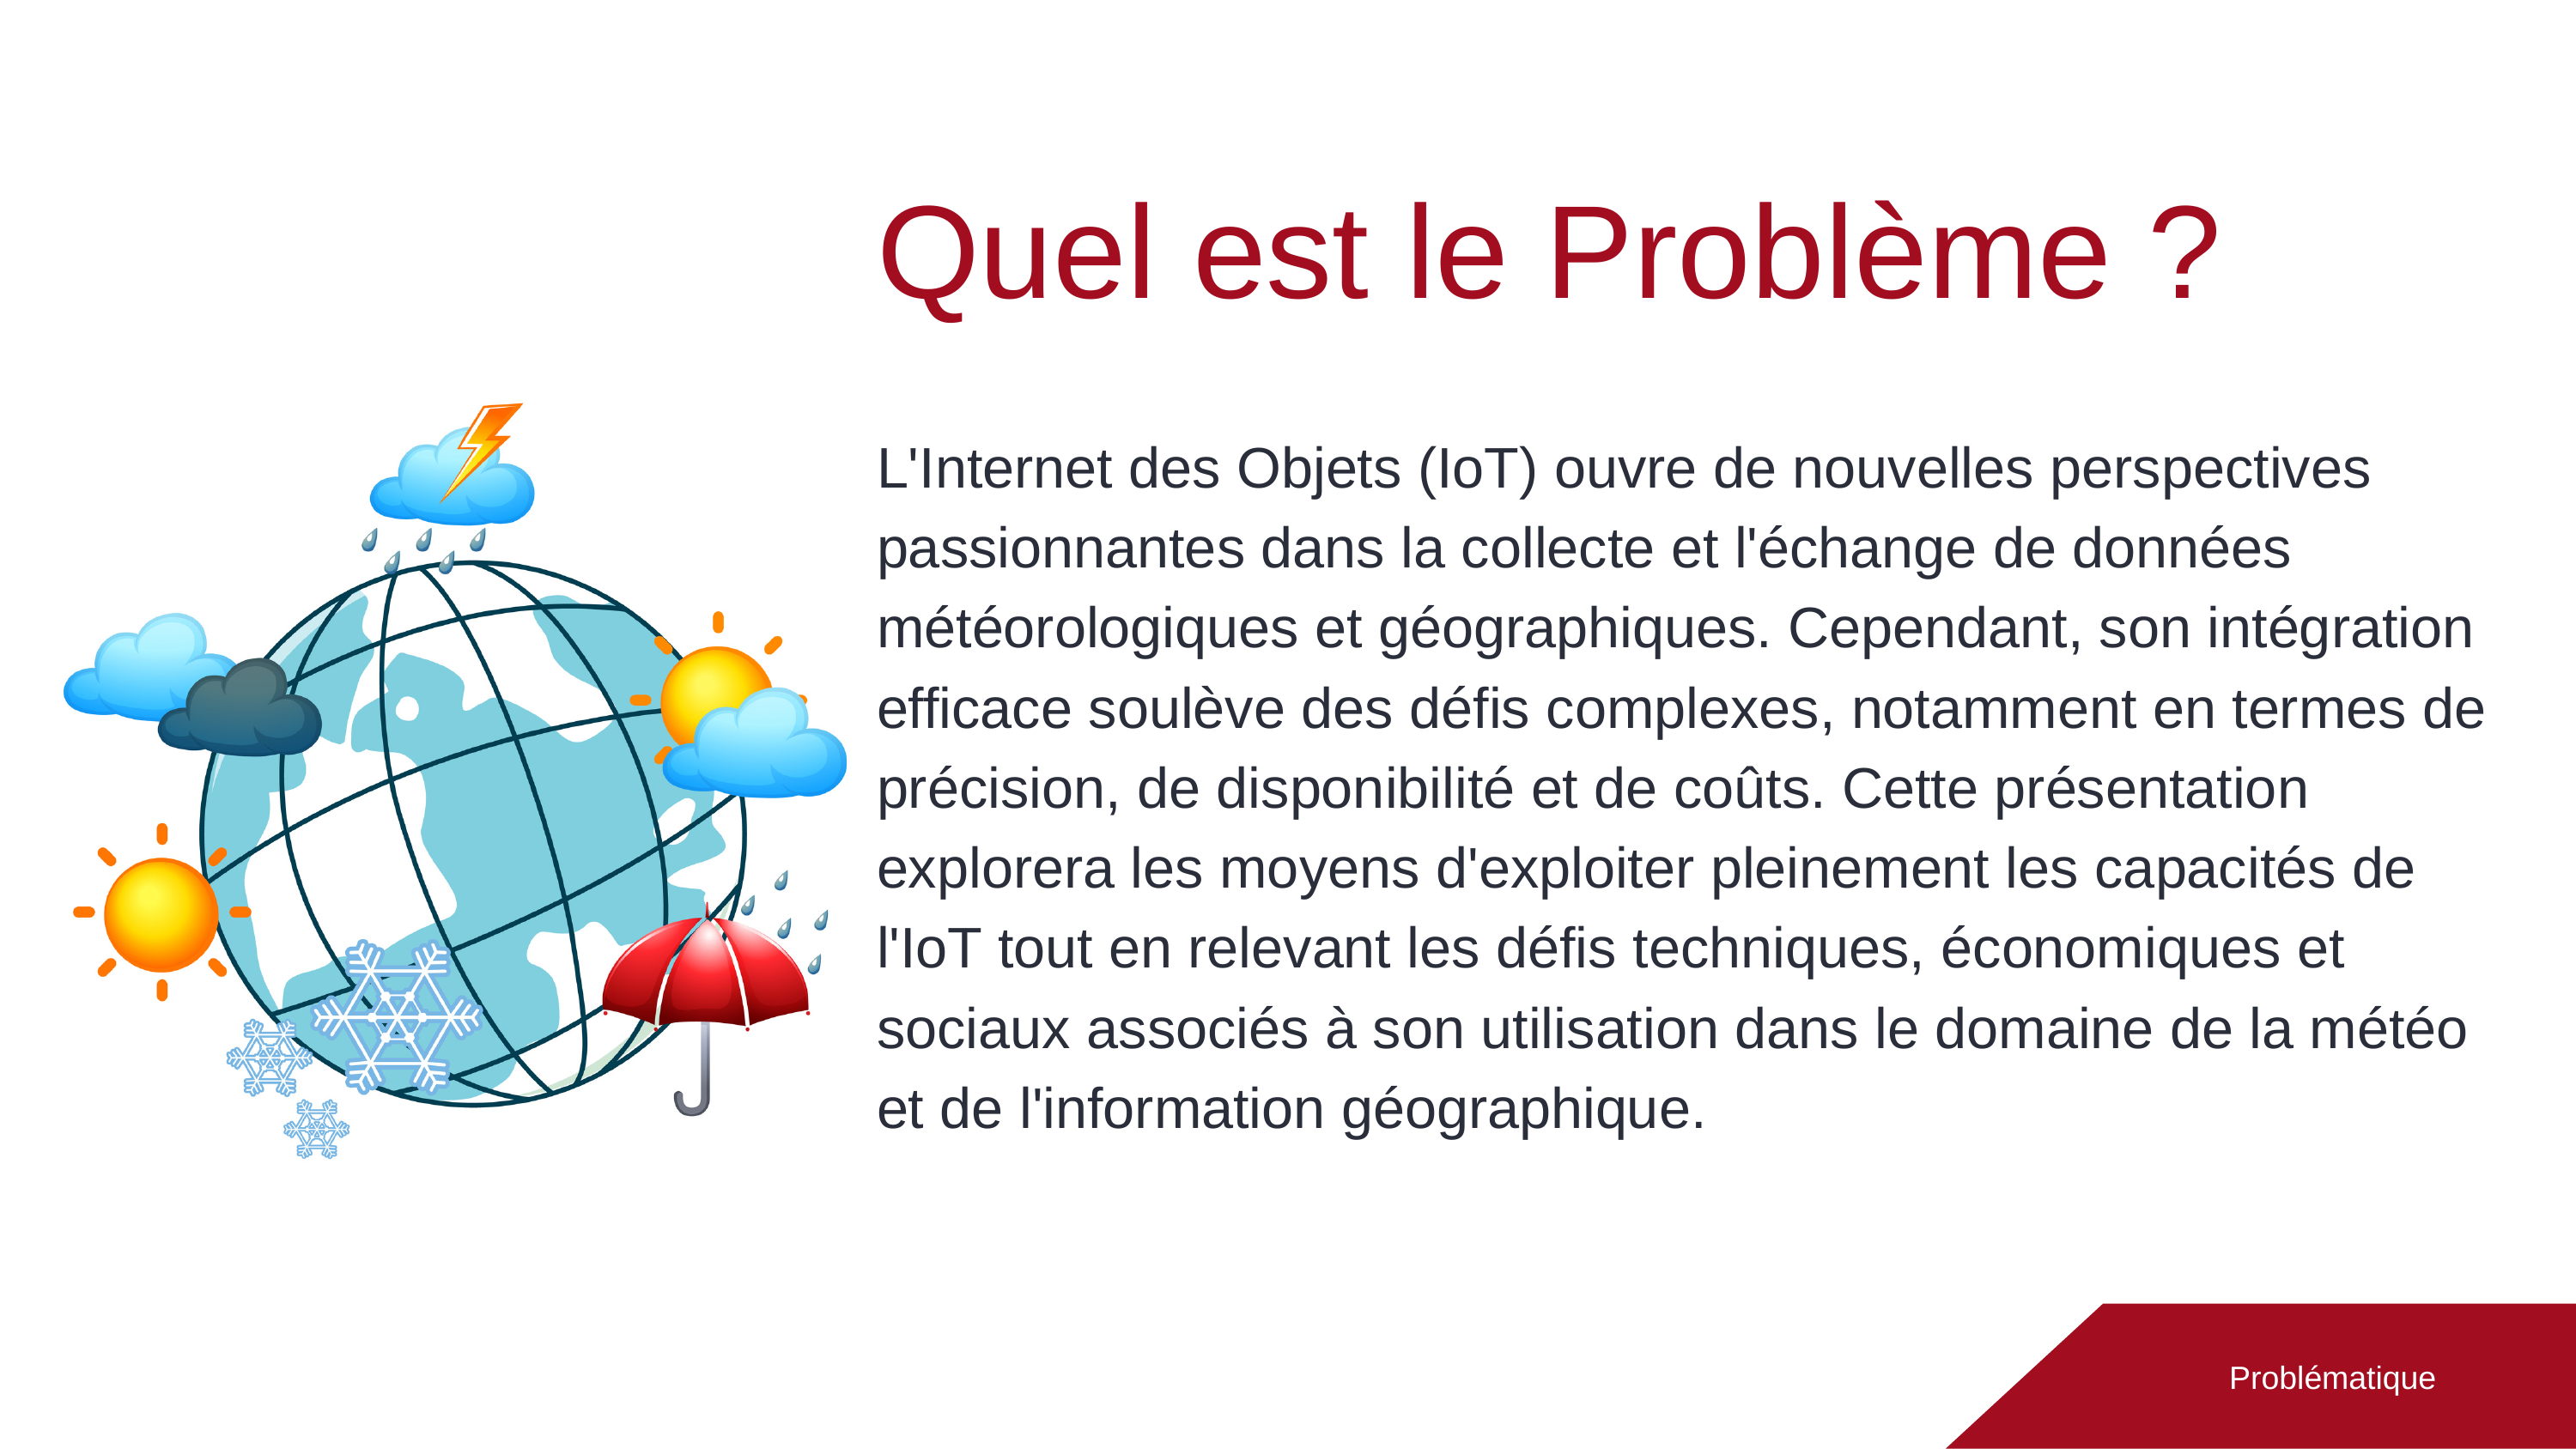

Quel est le Problème ?

L'Internet des Objets (IoT) ouvre de nouvelles perspectives passionnantes dans la collecte et l'échange de données météorologiques et géographiques. Cependant, son intégration efficace soulève des défis complexes, notamment en termes de précision, de disponibilité et de coûts. Cette présentation explorera les moyens d'exploiter pleinement les capacités de l'IoT tout en relevant les défis techniques, économiques et sociaux associés à son utilisation dans le domaine de la météo et de l'information géographique.

Problématique